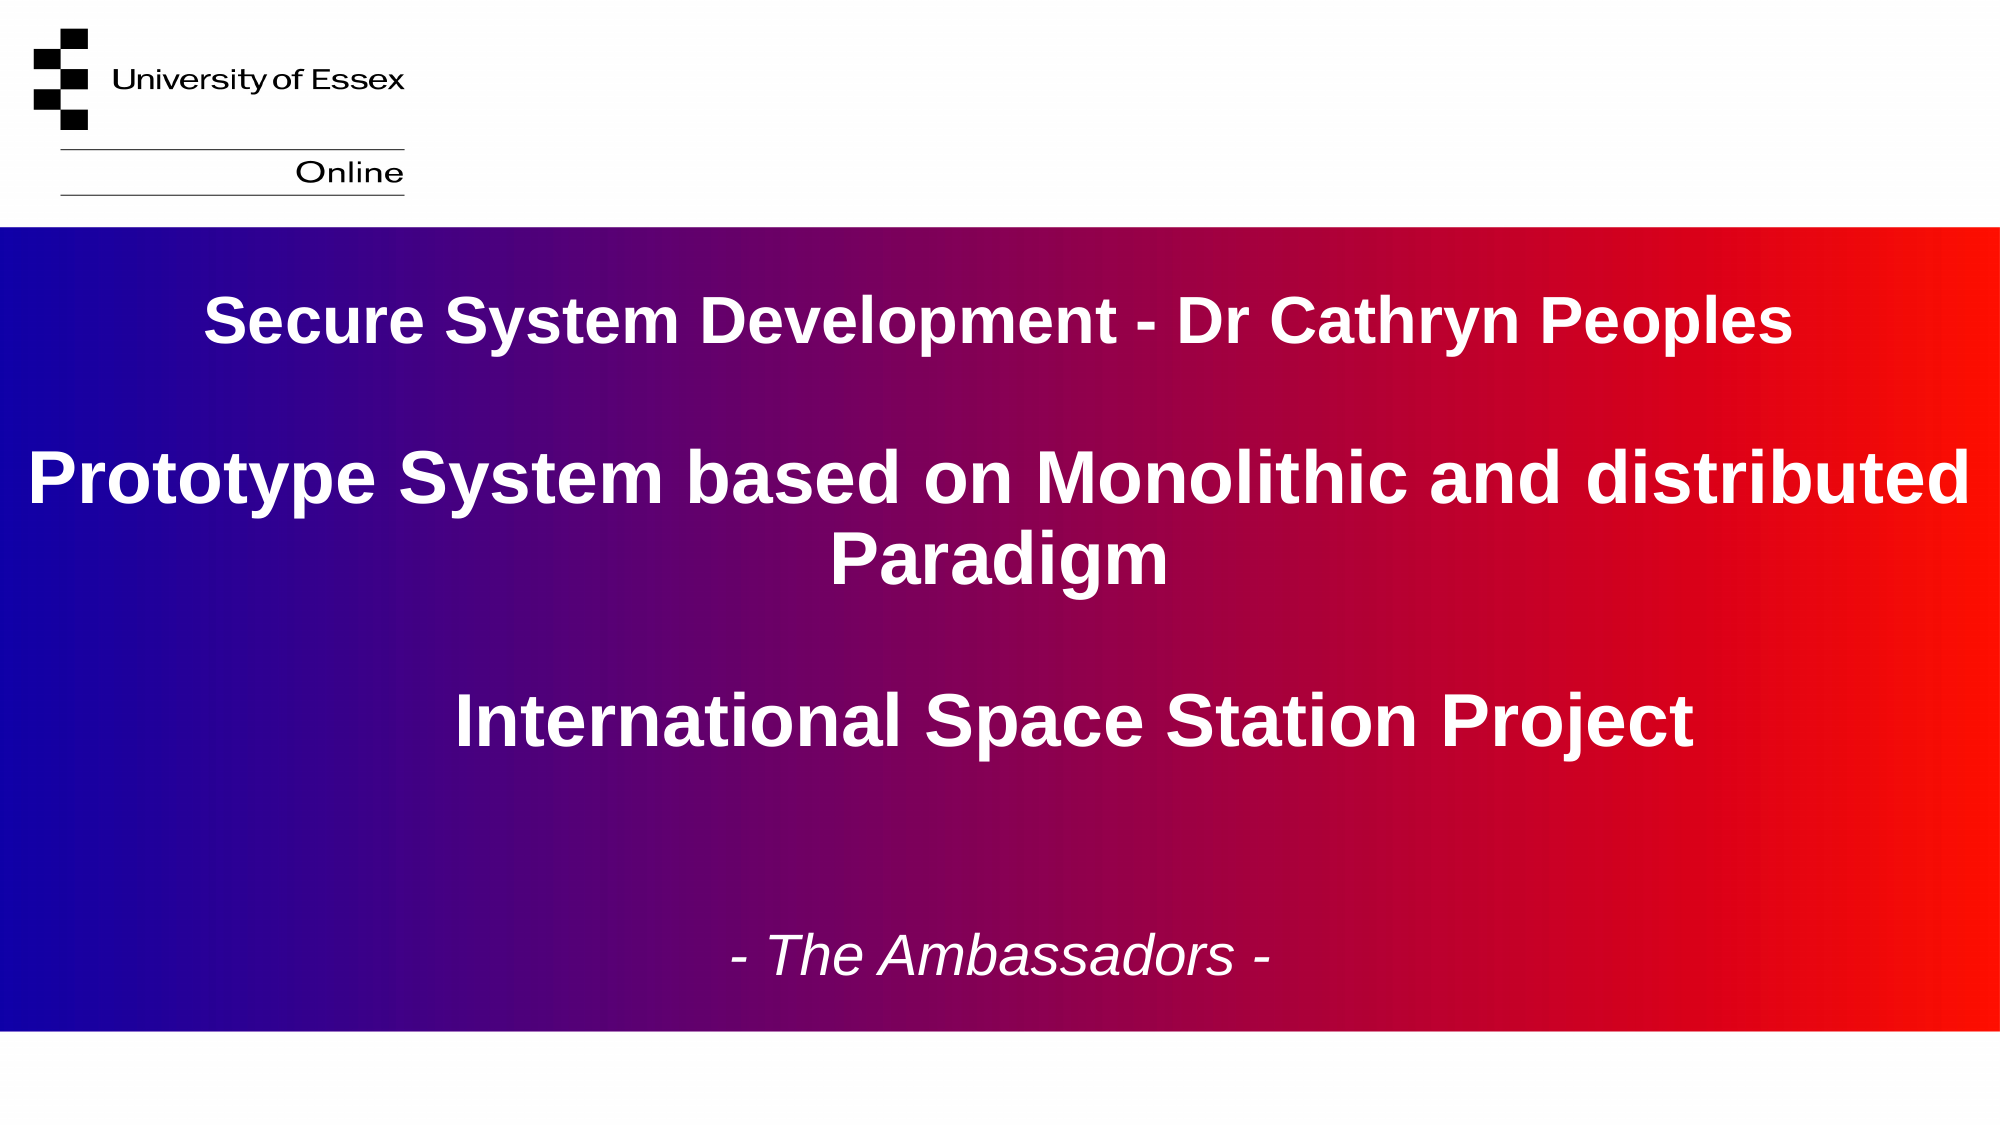

# Secure System Development - Dr Cathryn Peoples Prototype System based on Monolithic and distributed Paradigm International Space Station Project - The Ambassadors -